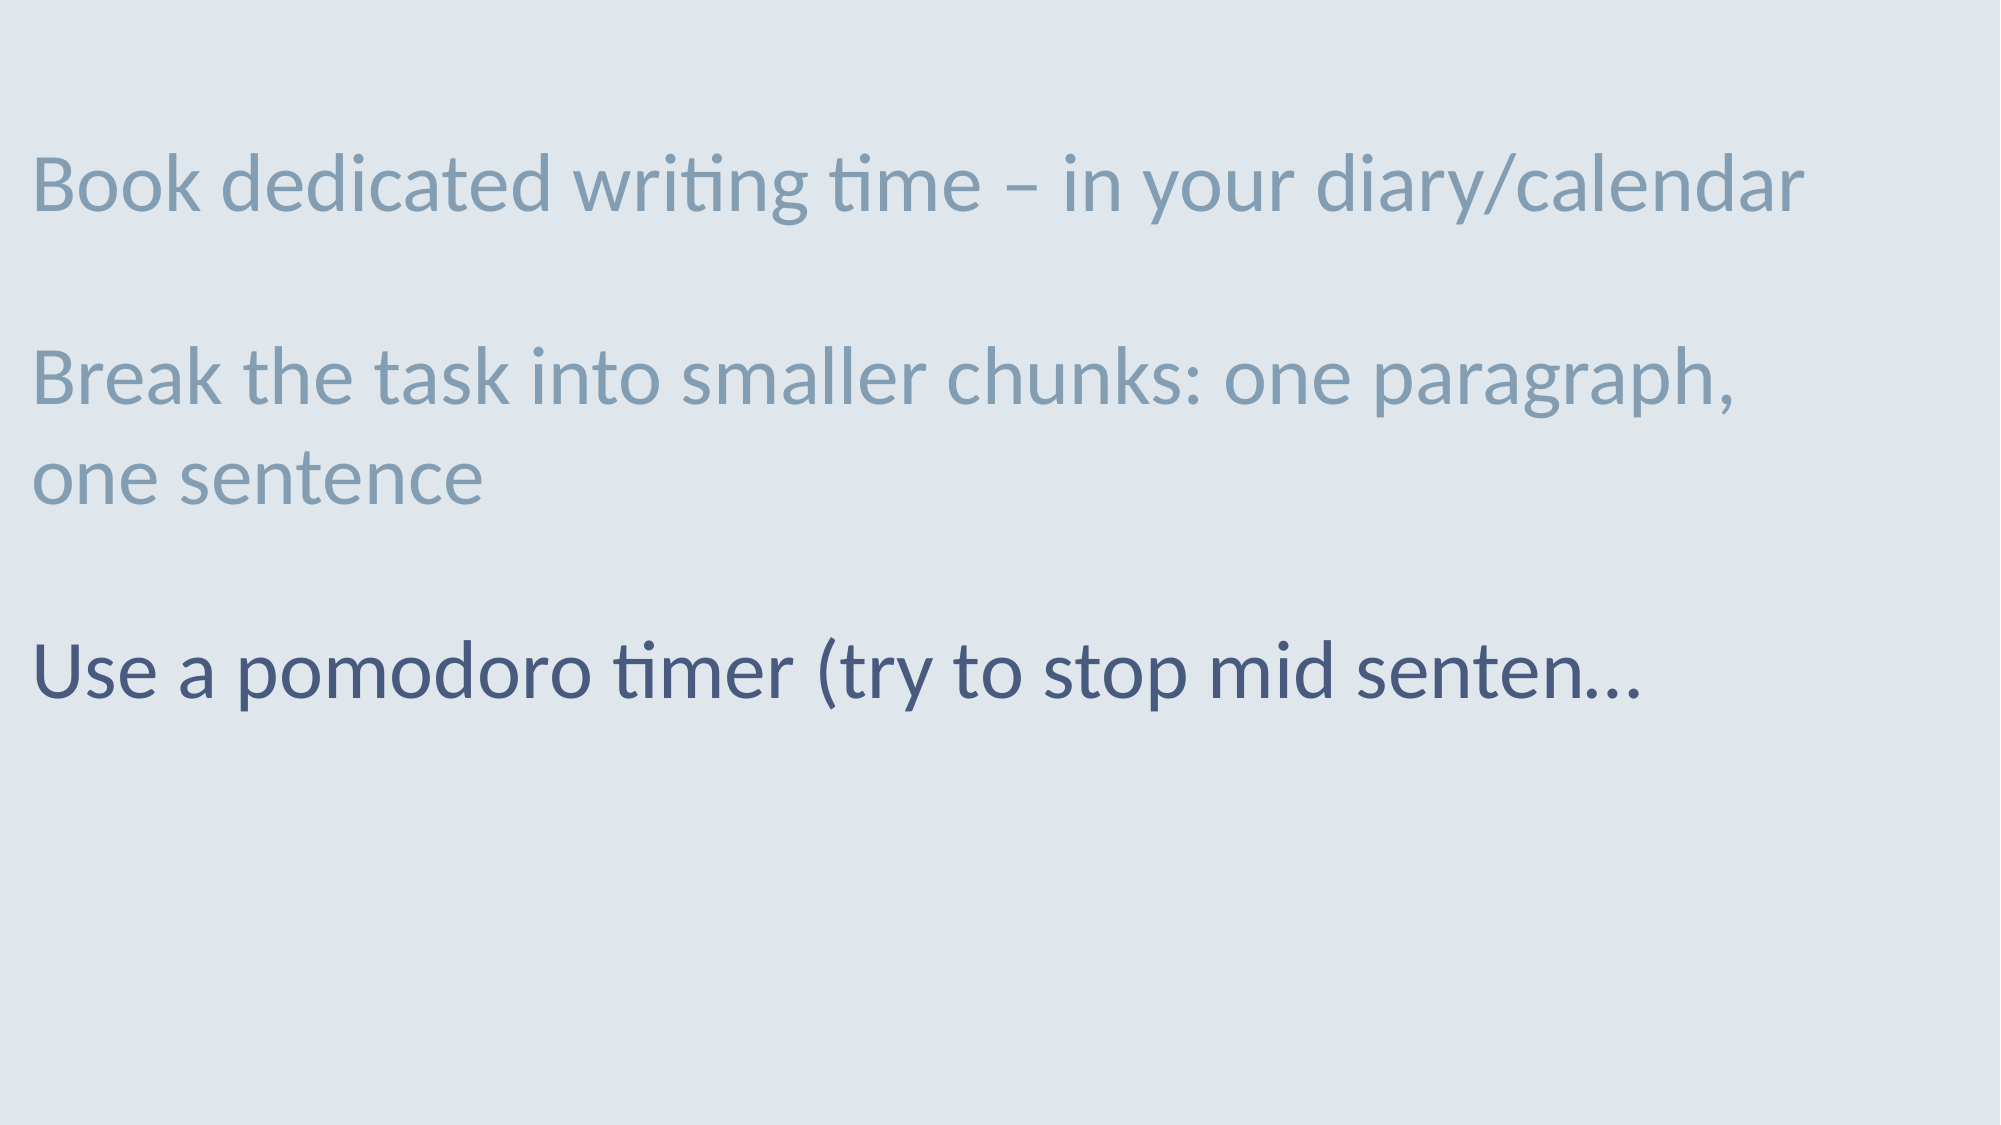

Book dedicated writing time – in your diary/calendar
Break the task into smaller chunks: one paragraph, one sentence
Use a pomodoro timer (try to stop mid senten…